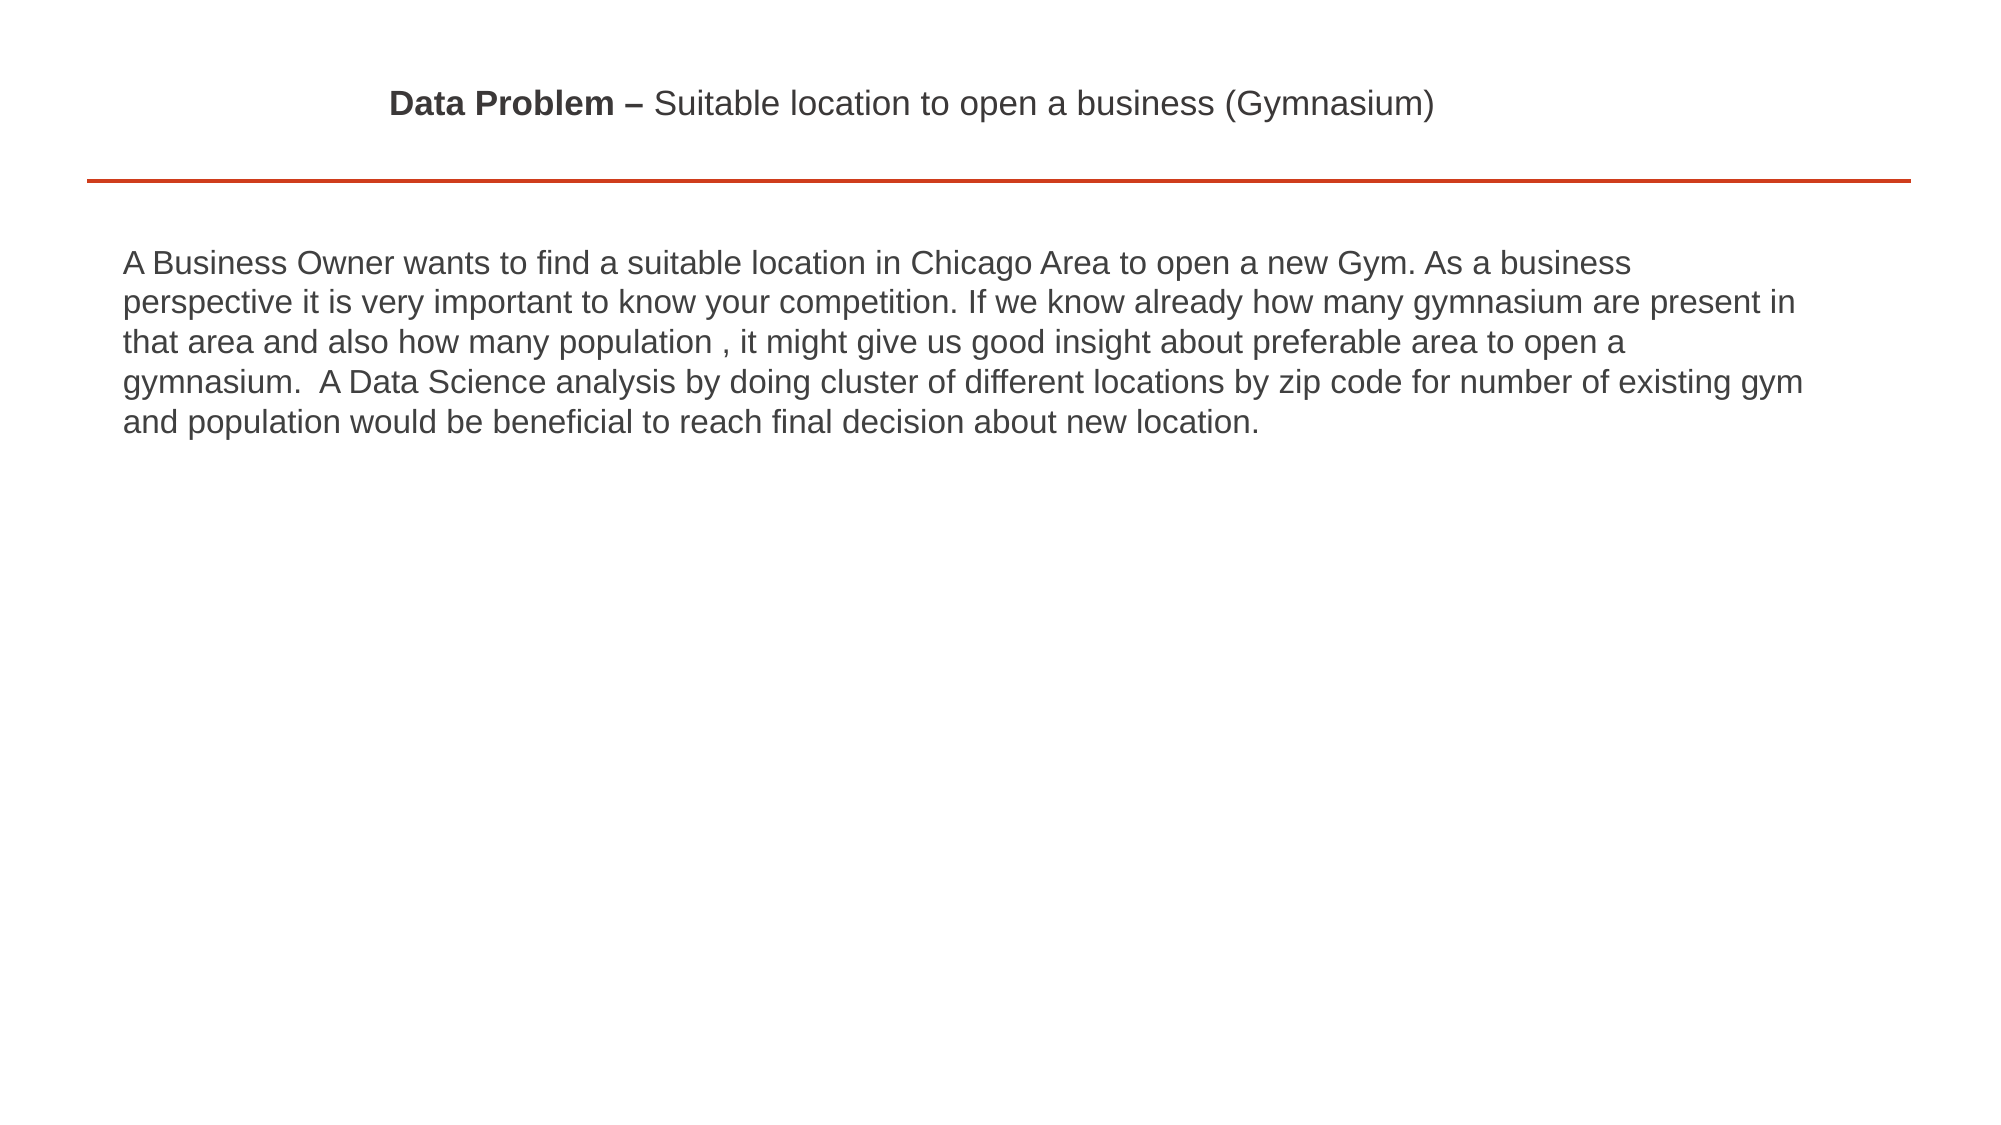

# Data Problem – Suitable location to open a business (Gymnasium)
A Business Owner wants to find a suitable location in Chicago Area to open a new Gym. As a business perspective it is very important to know your competition. If we know already how many gymnasium are present in that area and also how many population , it might give us good insight about preferable area to open a gymnasium.  A Data Science analysis by doing cluster of different locations by zip code for number of existing gym and population would be beneficial to reach final decision about new location.